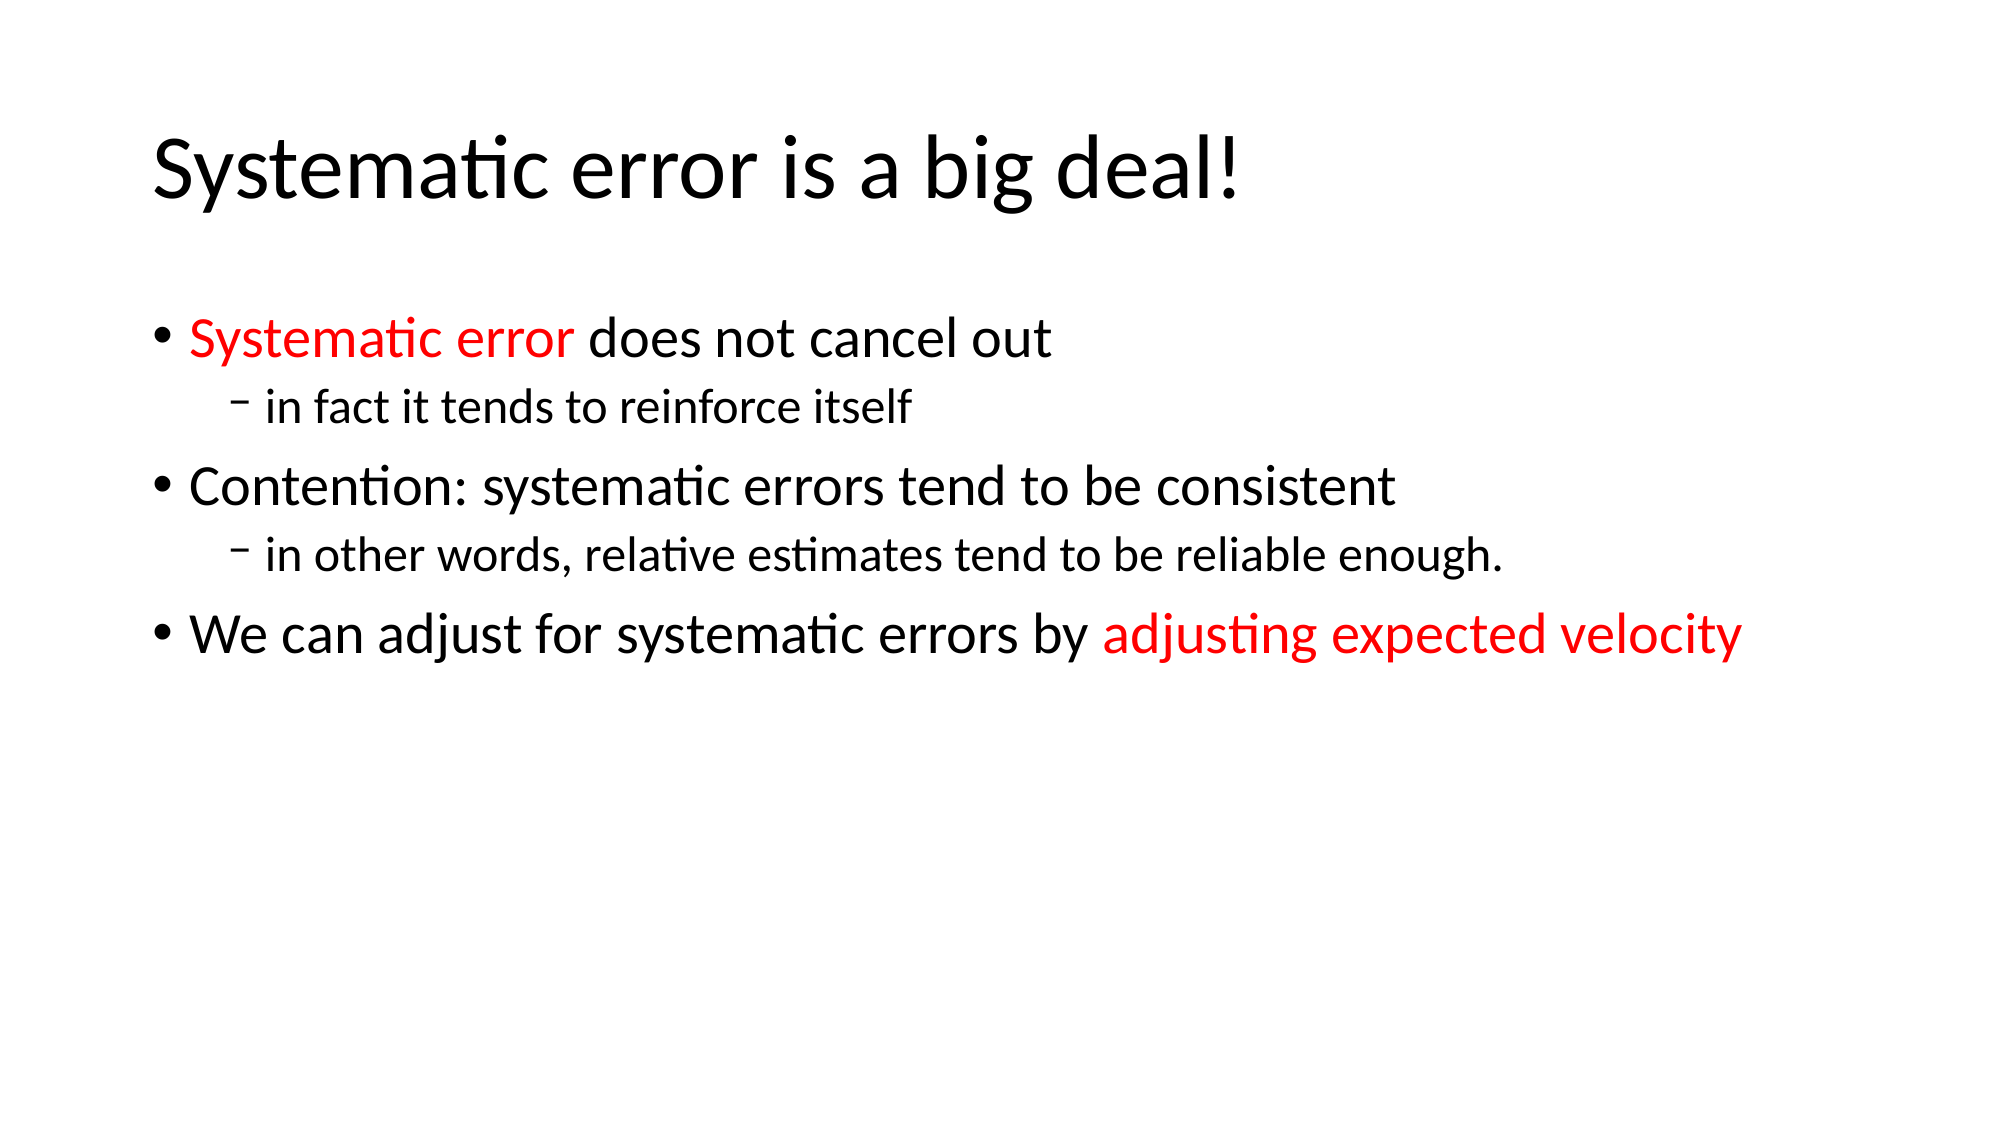

# Systematic error is a big deal!
Systematic error does not cancel out
in fact it tends to reinforce itself
Contention: systematic errors tend to be consistent
in other words, relative estimates tend to be reliable enough.
We can adjust for systematic errors by adjusting expected velocity